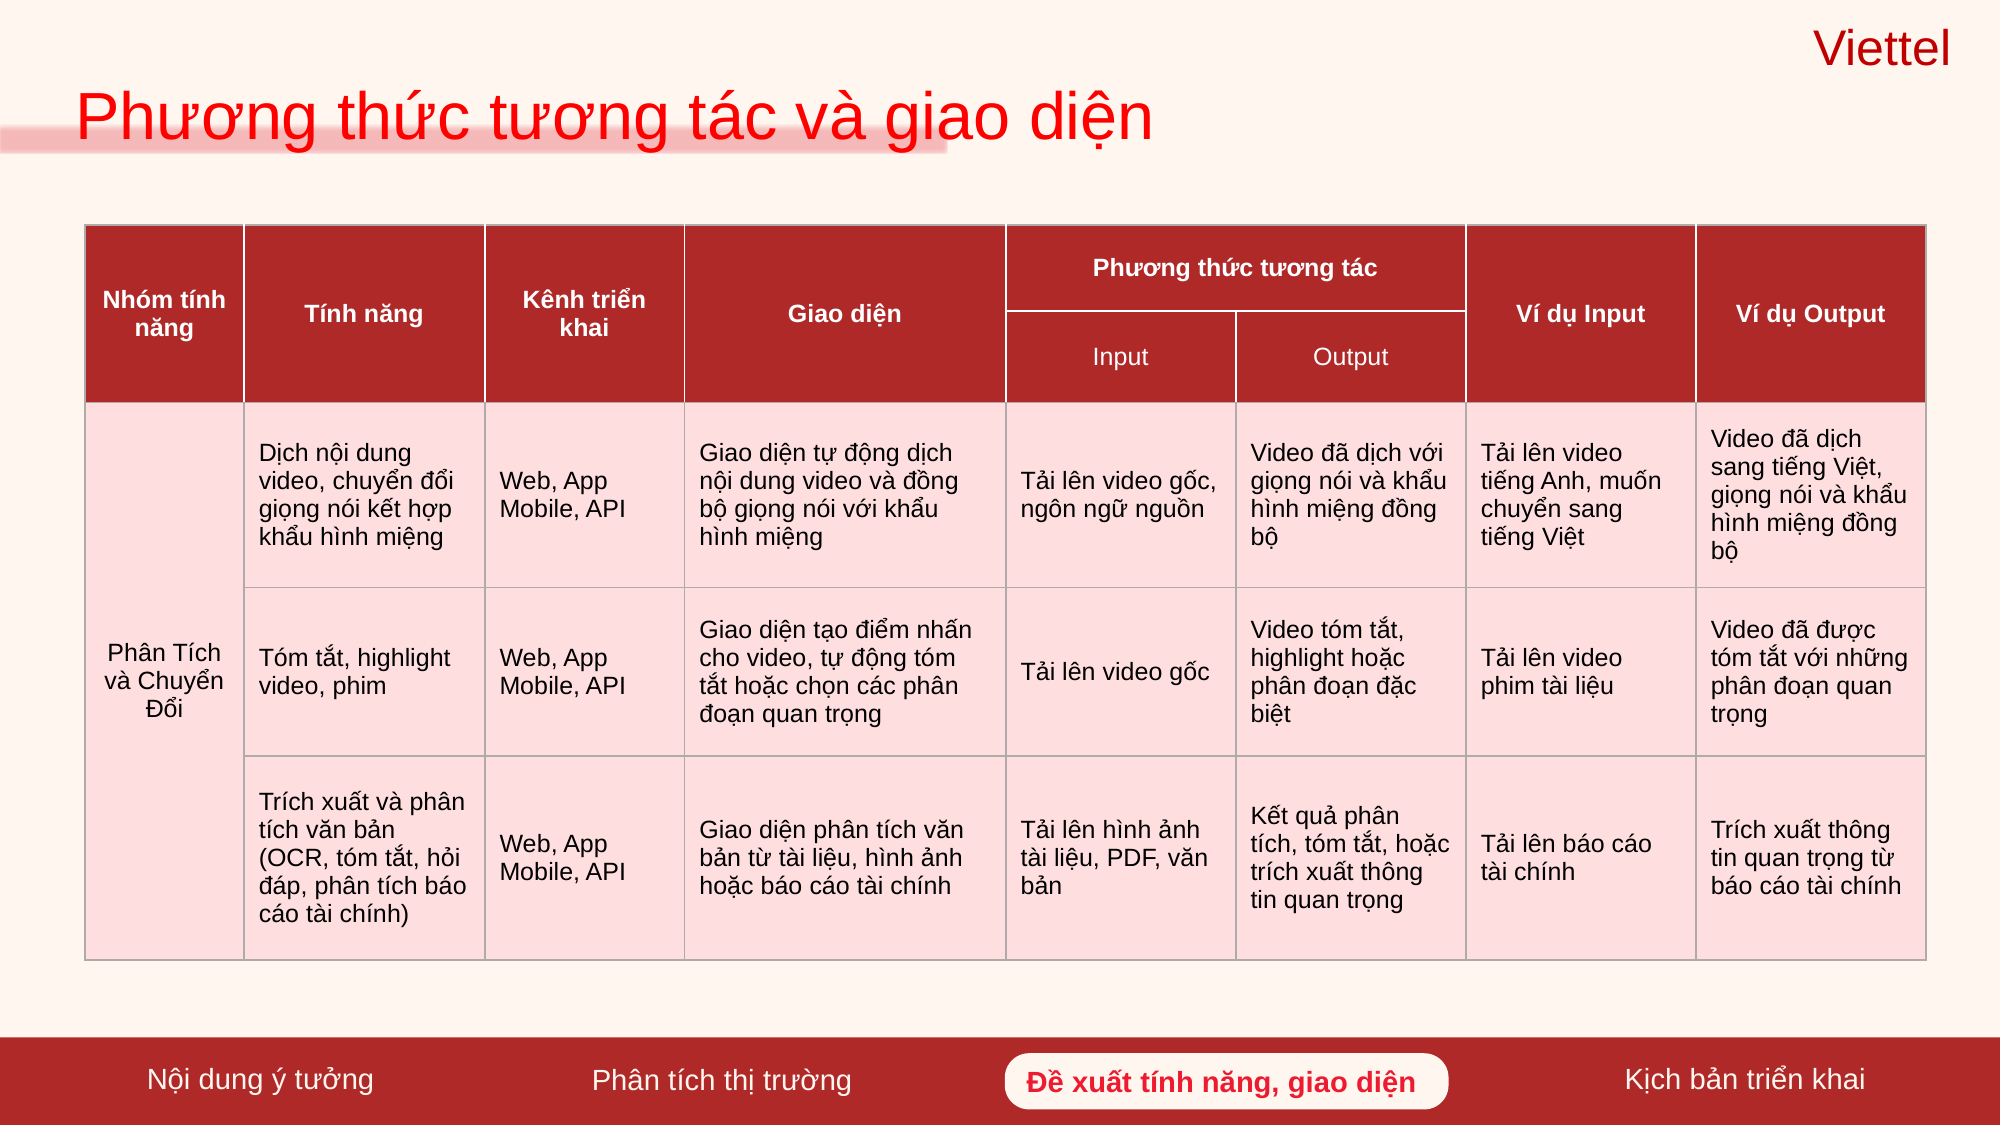

Viettel
Phương thức tương tác và giao diện

| Nhóm tính năng | Tính năng | Kênh triển khai | Giao diện | Phương thức tương tác |  | Ví dụ Input | Ví dụ Output |
| --- | --- | --- | --- | --- | --- | --- | --- |
|  |  |  |  | Input | Output |  |  |
| Phân Tích và Chuyển Đổi | Dịch nội dung video, chuyển đổi giọng nói kết hợp khẩu hình miệng | Web, App Mobile, API | Giao diện tự động dịch nội dung video và đồng bộ giọng nói với khẩu hình miệng | Tải lên video gốc, ngôn ngữ nguồn | Video đã dịch với giọng nói và khẩu hình miệng đồng bộ | Tải lên video tiếng Anh, muốn chuyển sang tiếng Việt | Video đã dịch sang tiếng Việt, giọng nói và khẩu hình miệng đồng bộ |
|  | Tóm tắt, highlight video, phim | Web, App Mobile, API | Giao diện tạo điểm nhấn cho video, tự động tóm tắt hoặc chọn các phân đoạn quan trọng | Tải lên video gốc | Video tóm tắt, highlight hoặc phân đoạn đặc biệt | Tải lên video phim tài liệu | Video đã được tóm tắt với những phân đoạn quan trọng |
|  | Trích xuất và phân tích văn bản (OCR, tóm tắt, hỏi đáp, phân tích báo cáo tài chính) | Web, App Mobile, API | Giao diện phân tích văn bản từ tài liệu, hình ảnh hoặc báo cáo tài chính | Tải lên hình ảnh tài liệu, PDF, văn bản | Kết quả phân tích, tóm tắt, hoặc trích xuất thông tin quan trọng | Tải lên báo cáo tài chính | Trích xuất thông tin quan trọng từ báo cáo tài chính |

Nội dung ý tưởng
Đề xuất tính năng, giao diện
Đề xuất tính năng, giao diện
Kịch bản triển khai
Phân tích thị trường